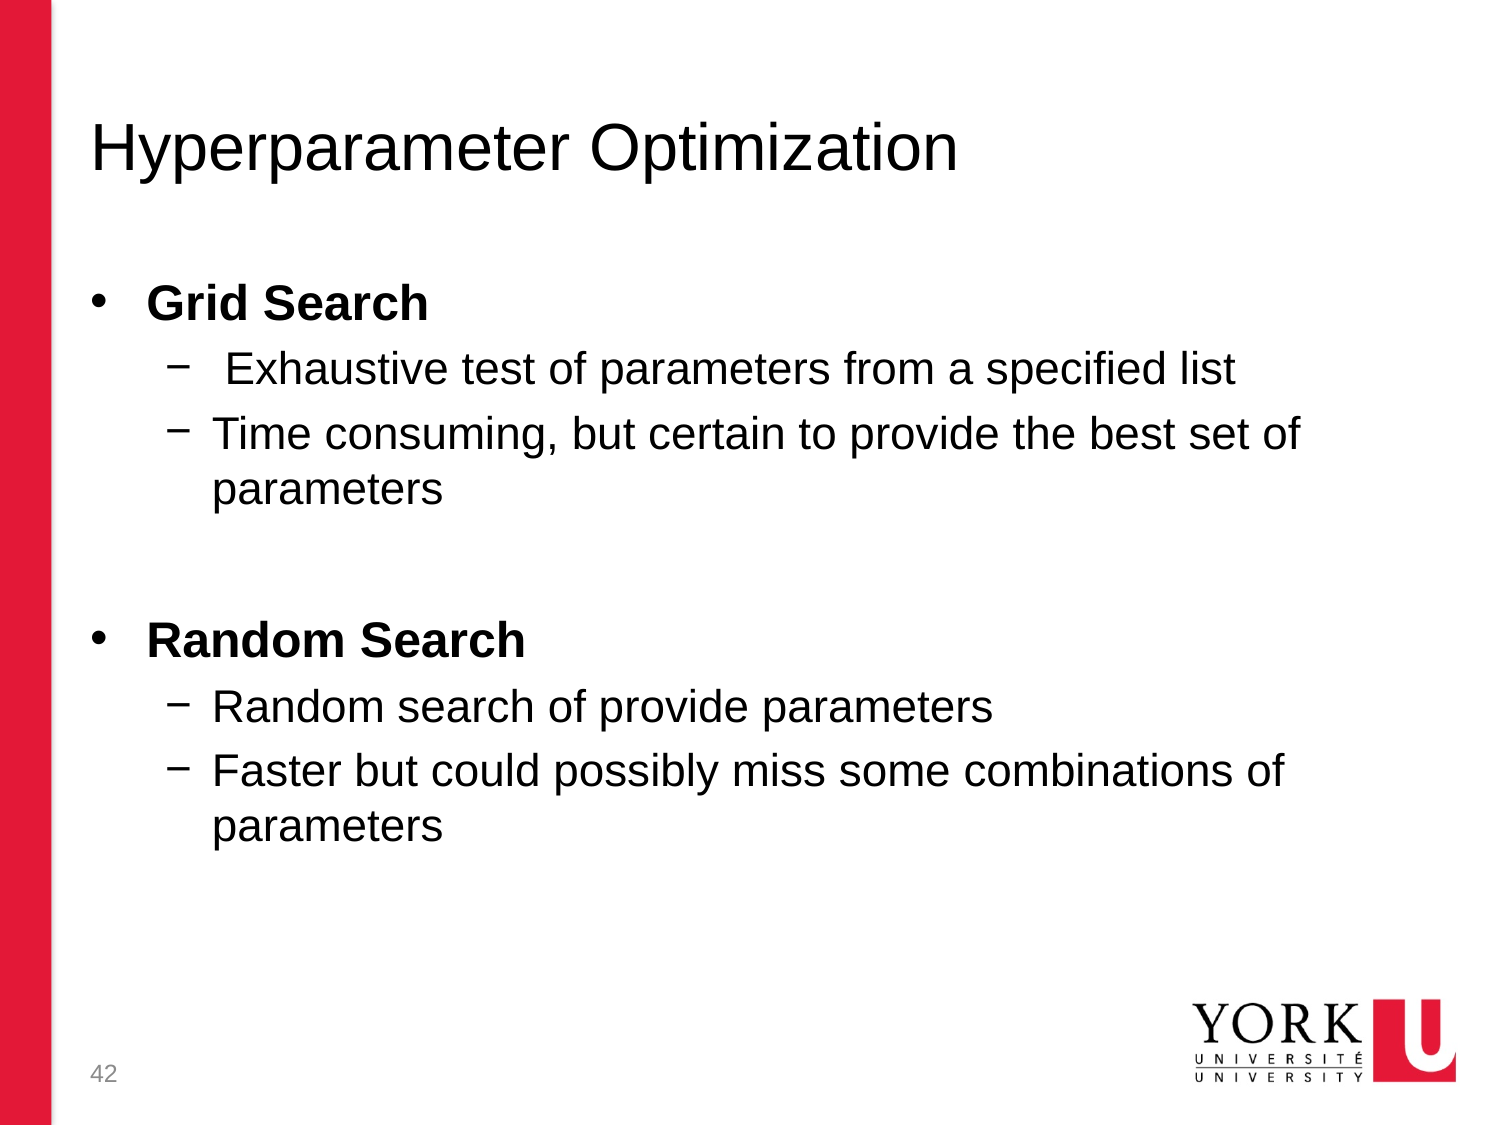

# Hyperparameter Optimization
Grid Search
 Exhaustive test of parameters from a specified list
Time consuming, but certain to provide the best set of parameters

Random Search
Random search of provide parameters
Faster but could possibly miss some combinations of parameters
42